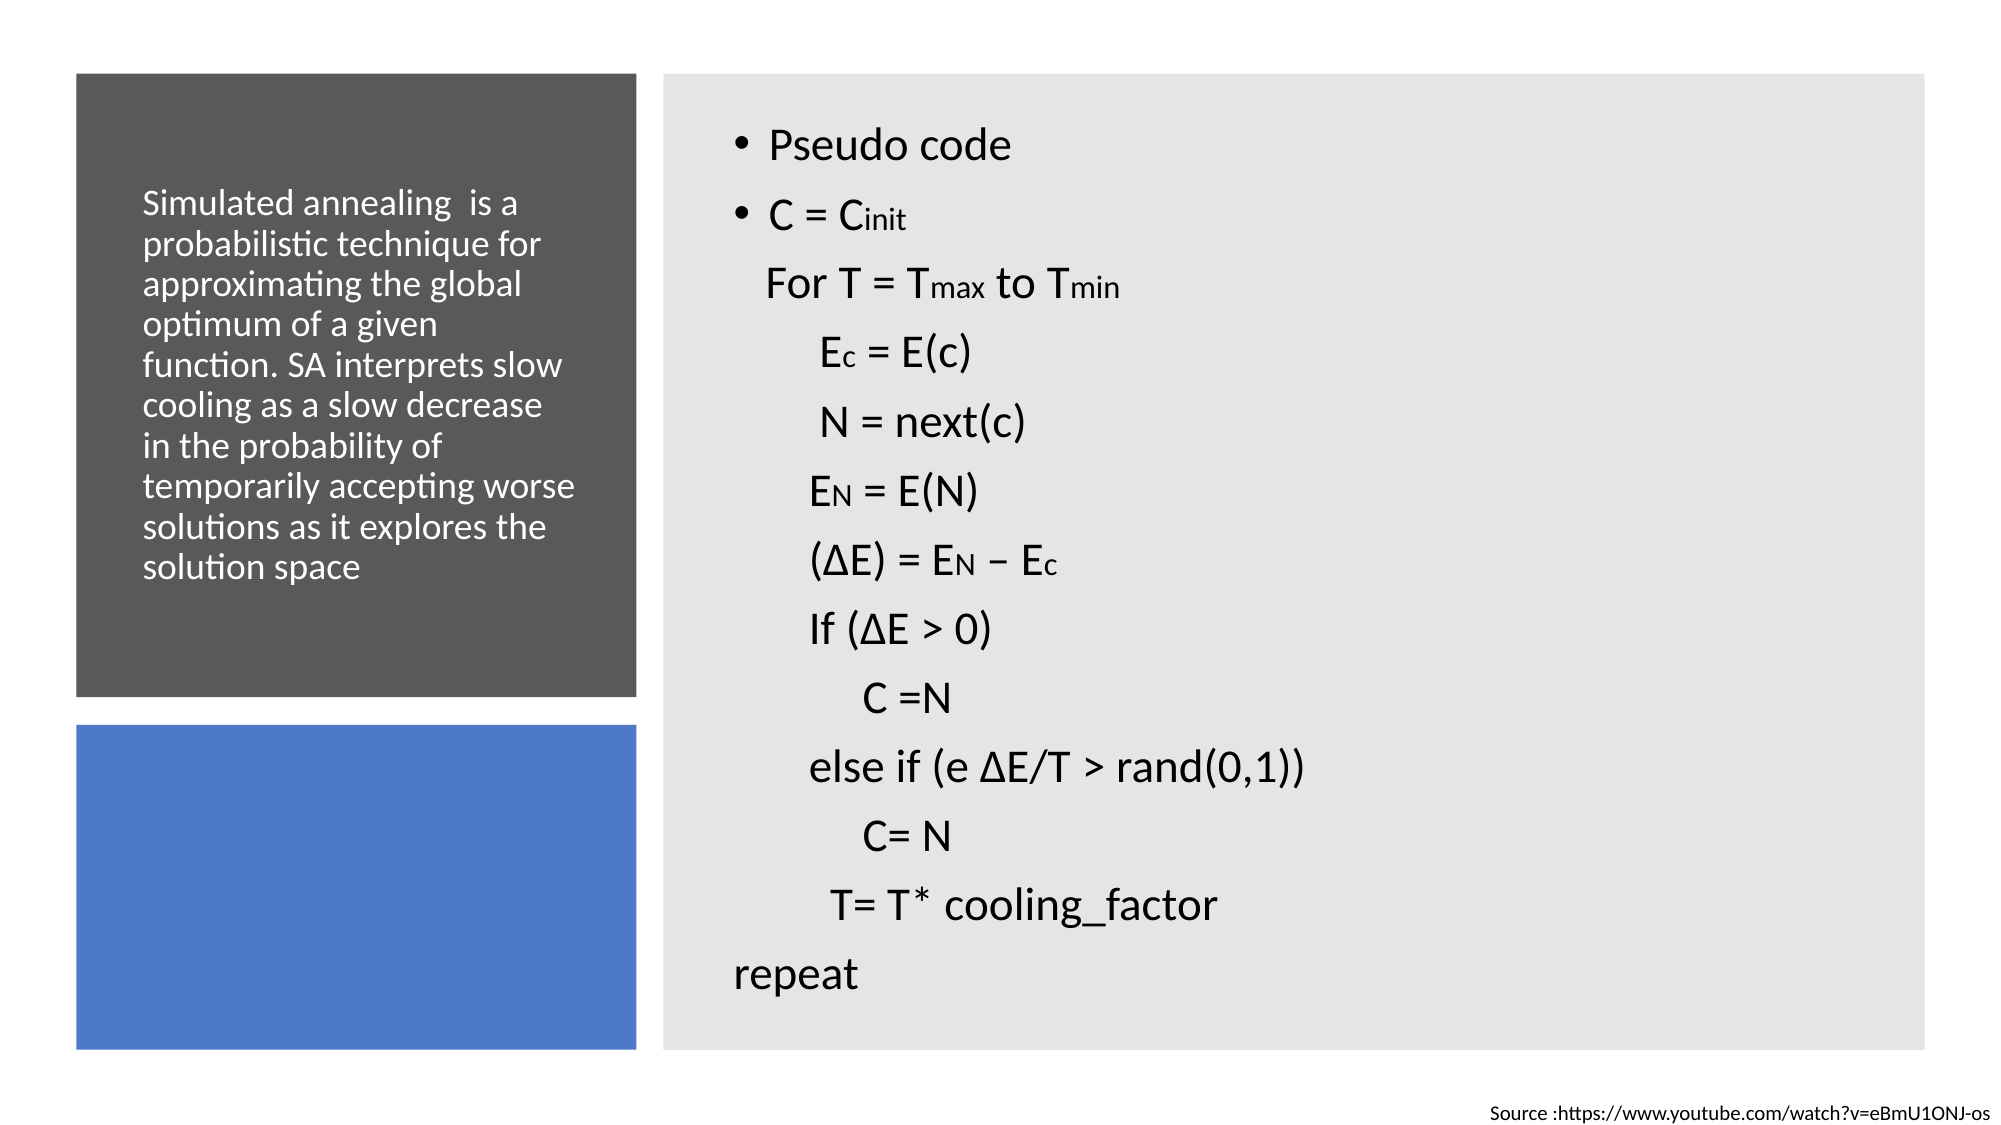

Pseudo code
C = Cinit
   For T = Tmax to Tmin
        Ec = E(c)
        N = next(c)
       EN = E(N)
       (ΔE) = EN – Ec
       If (ΔE > 0)
            C =N
       else if (e ΔE/T > rand(0,1))
            C= N
         T= T* cooling_factor
repeat

# Simulated annealing  is a probabilistic technique for approximating the global optimum of a given function. SA interprets slow cooling as a slow decrease in the probability of temporarily accepting worse solutions as it explores the solution space

Source :https://www.youtube.com/watch?v=eBmU1ONJ-os